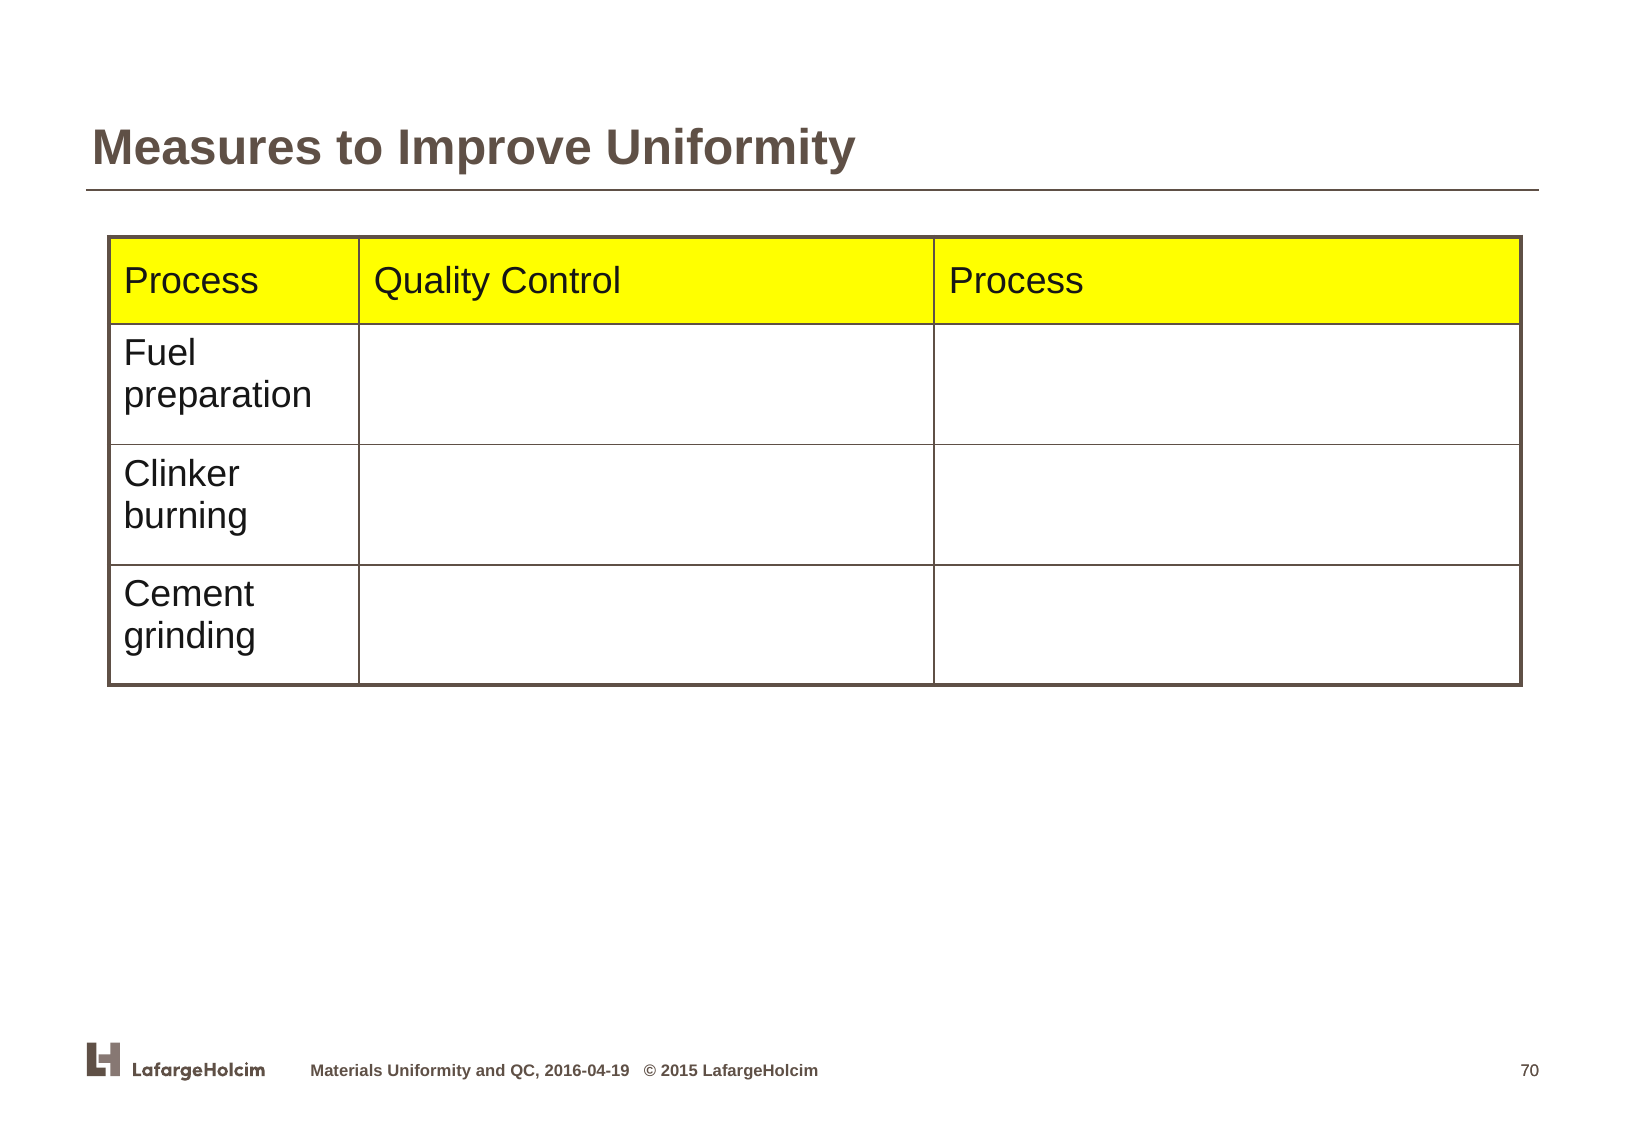

Measures to Improve Uniformity
| Process | Quality Control | Process |
| --- | --- | --- |
| Fuel preparation |  |  |
| Clinker burning |  |  |
| Cement grinding |  |  |
Materials Uniformity and QC, 2016-04-19   © 2015 LafargeHolcim
70
70